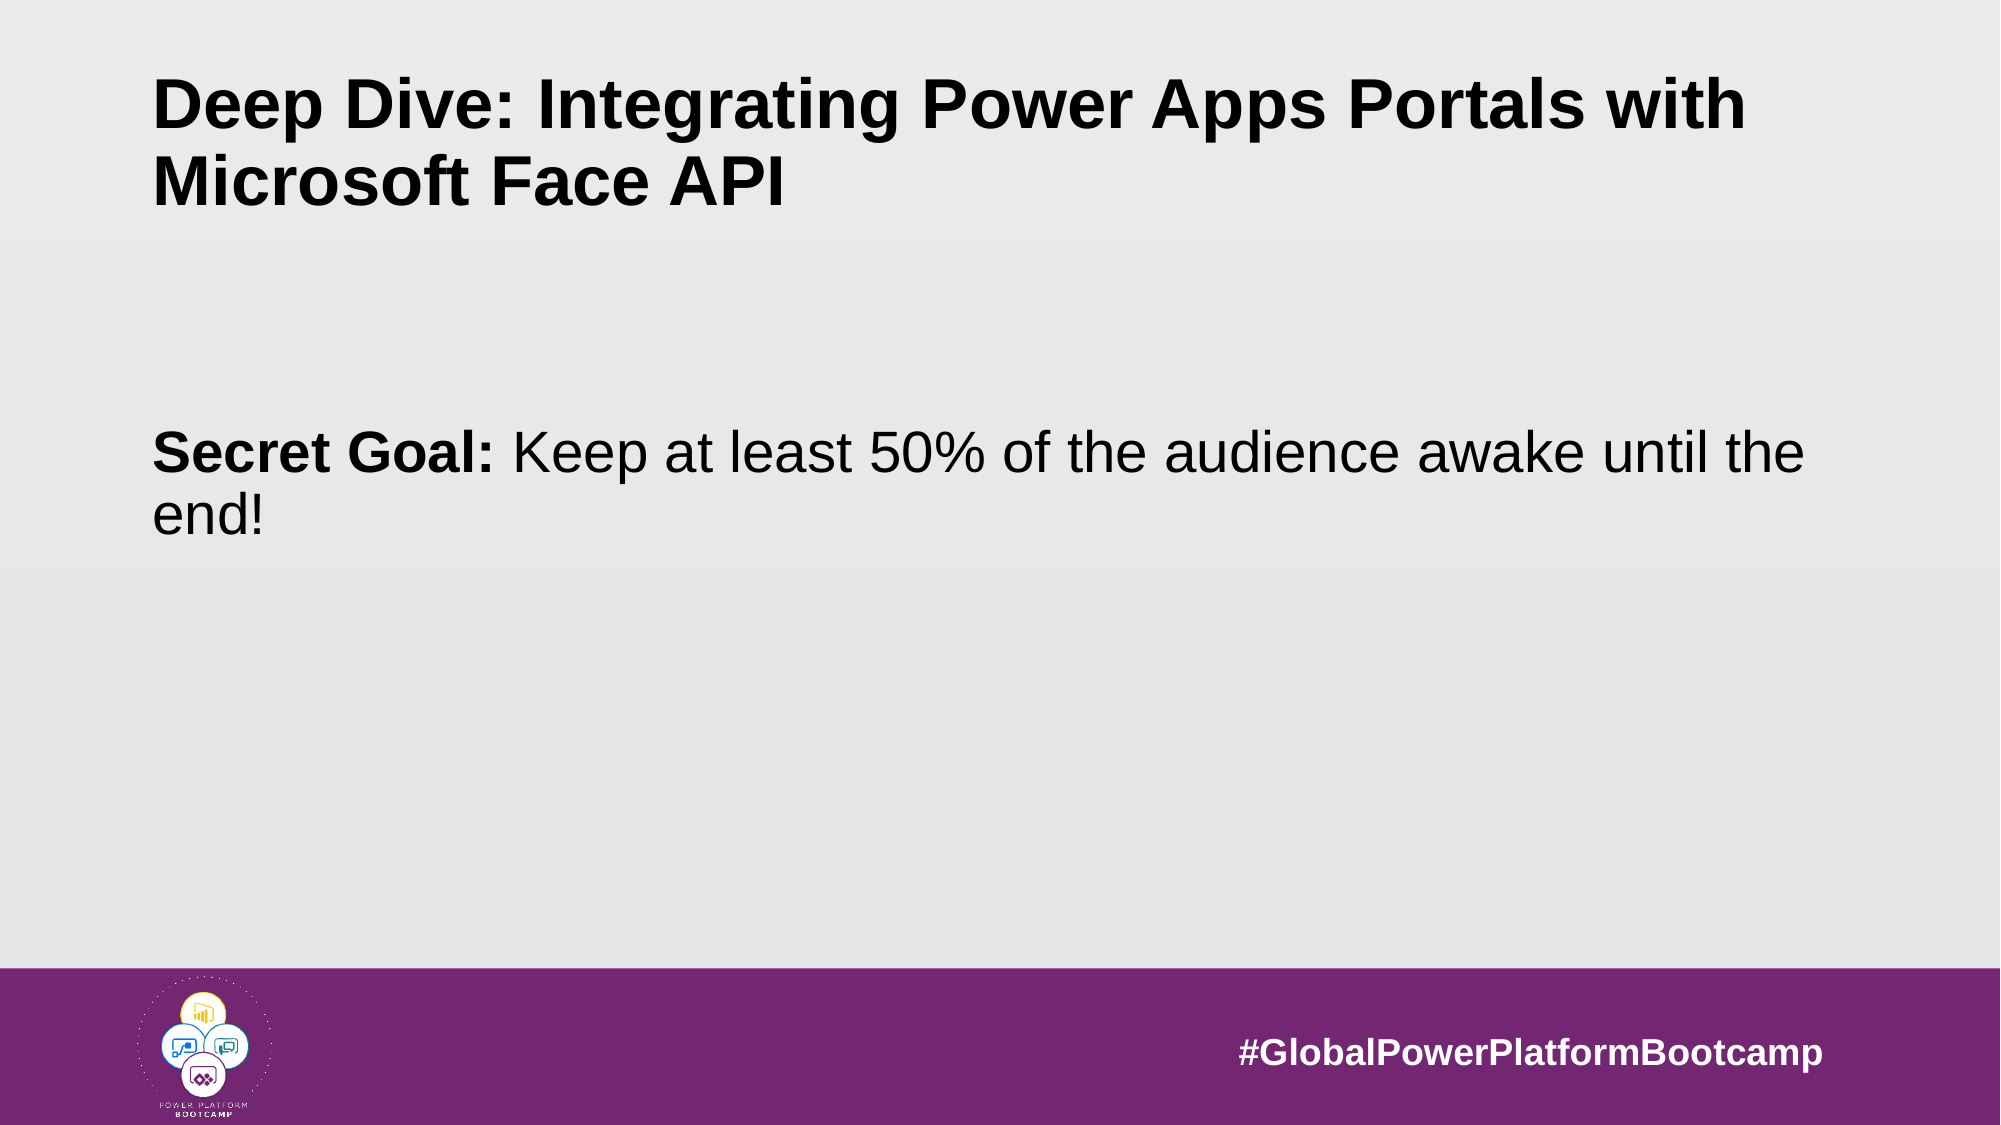

# Deep Dive: Integrating Power Apps Portals with Microsoft Face API

Secret Goal: Keep at least 50% of the audience awake until the end!